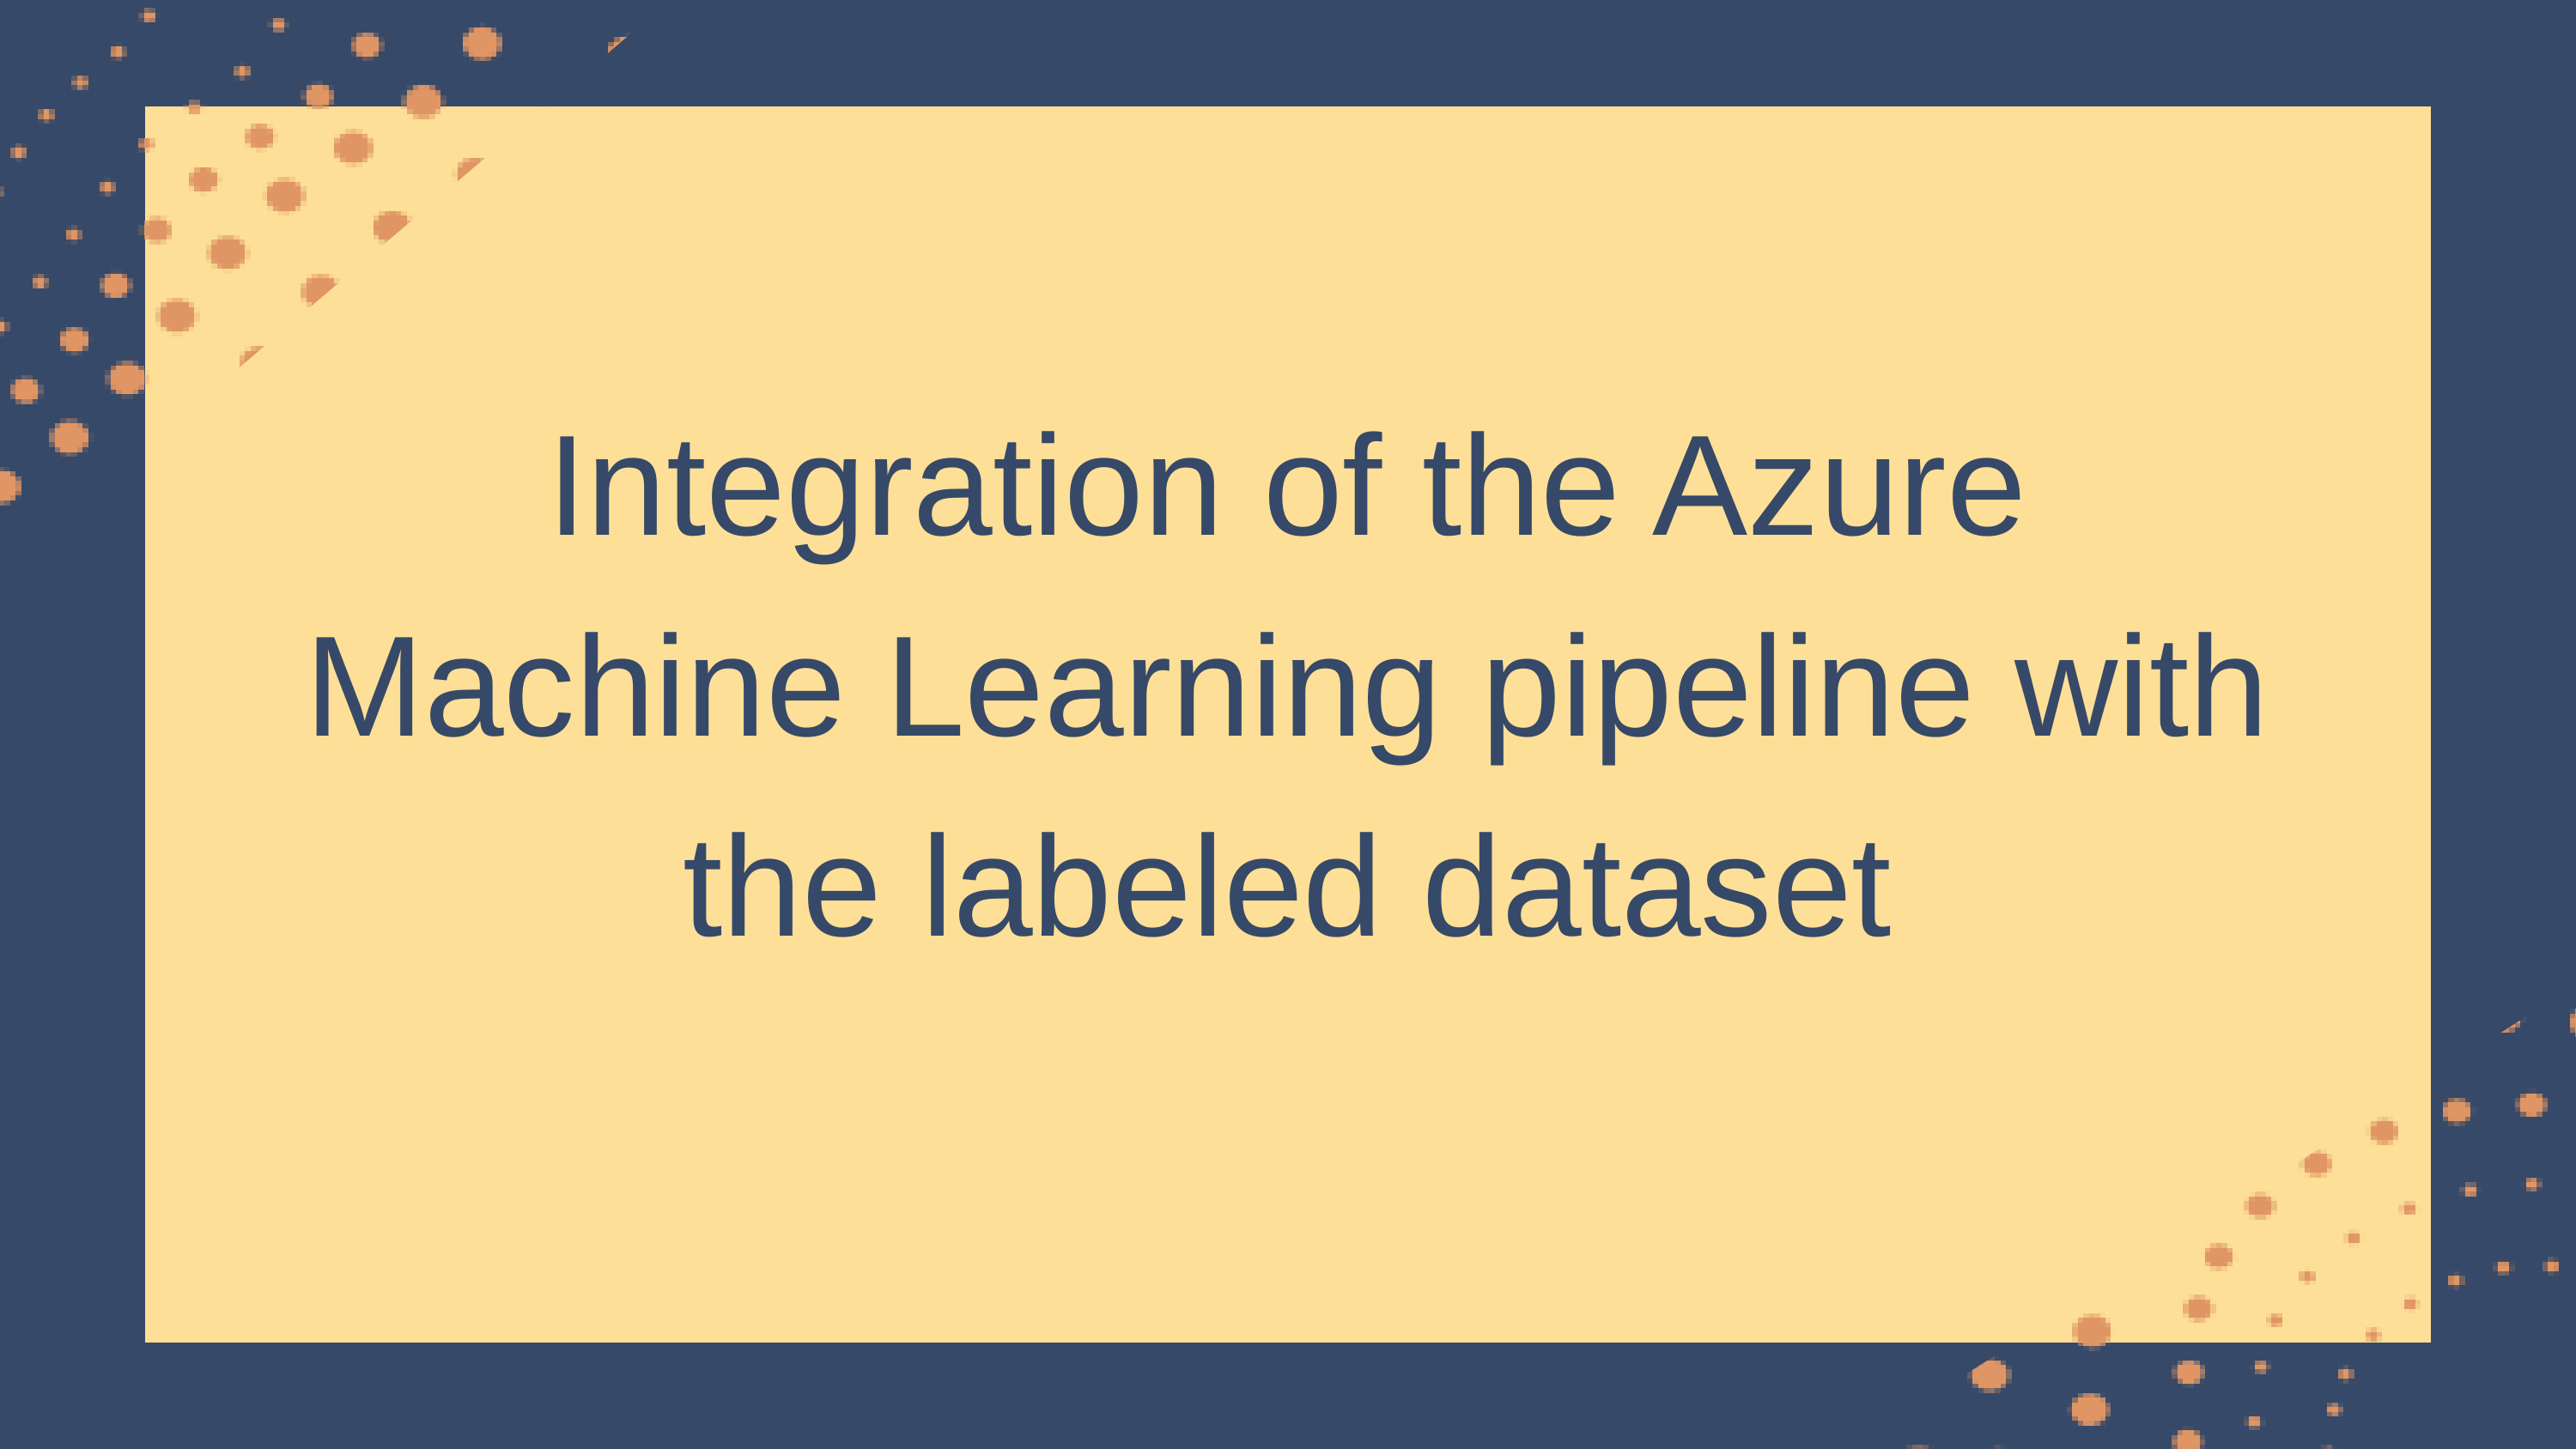

Integration of the Azure Machine Learning pipeline with the labeled dataset